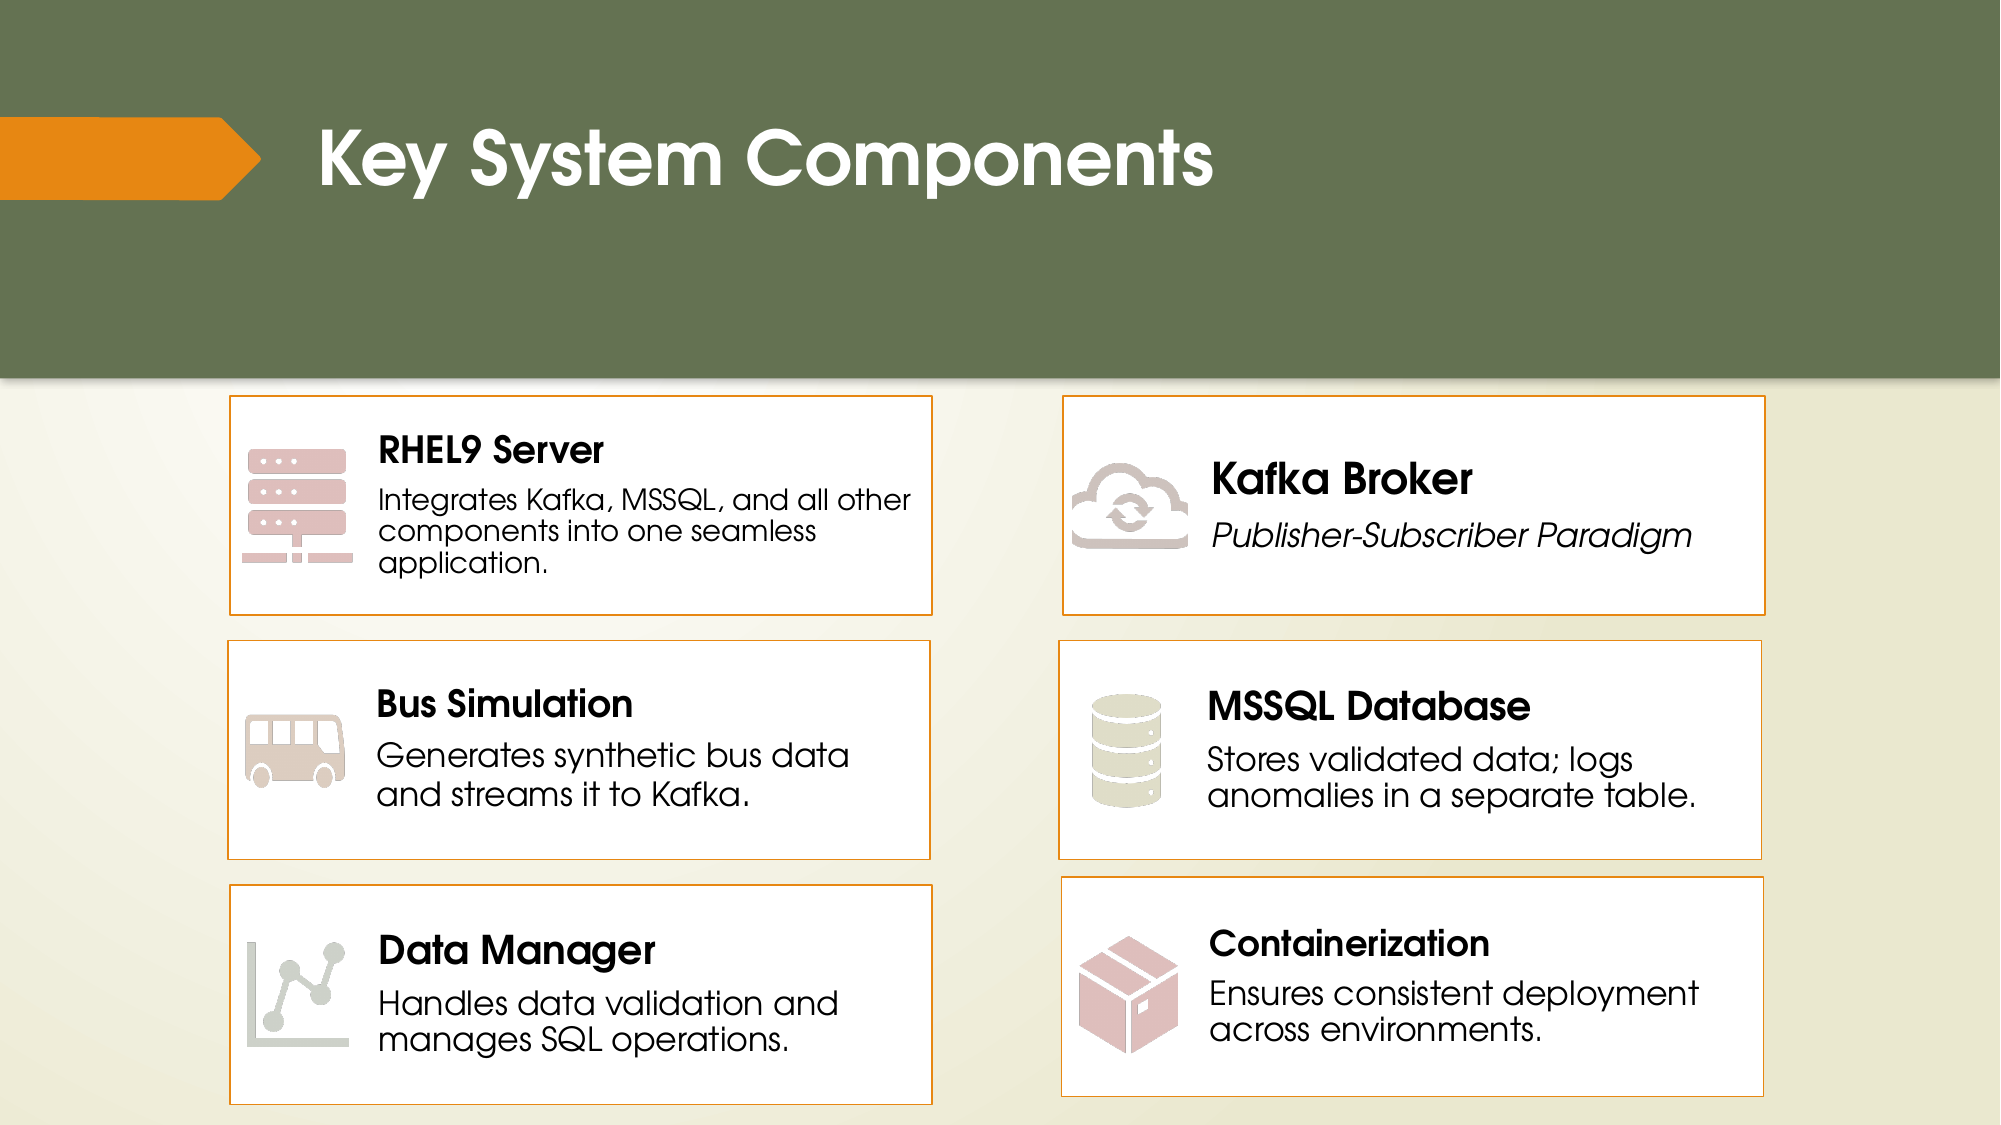

# Key System Components

RHEL9 Server
Integrates Kafka, MSSQL, and all other components into one seamless application.
Kafka Broker
Publisher-Subscriber Paradigm
Bus Simulation
Generates synthetic bus data and streams it to Kafka.
MSSQL Database
Stores validated data; logs anomalies in a separate table.
Data Manager
Handles data validation and manages SQL operations.
Containerization
Ensures consistent deployment across environments.